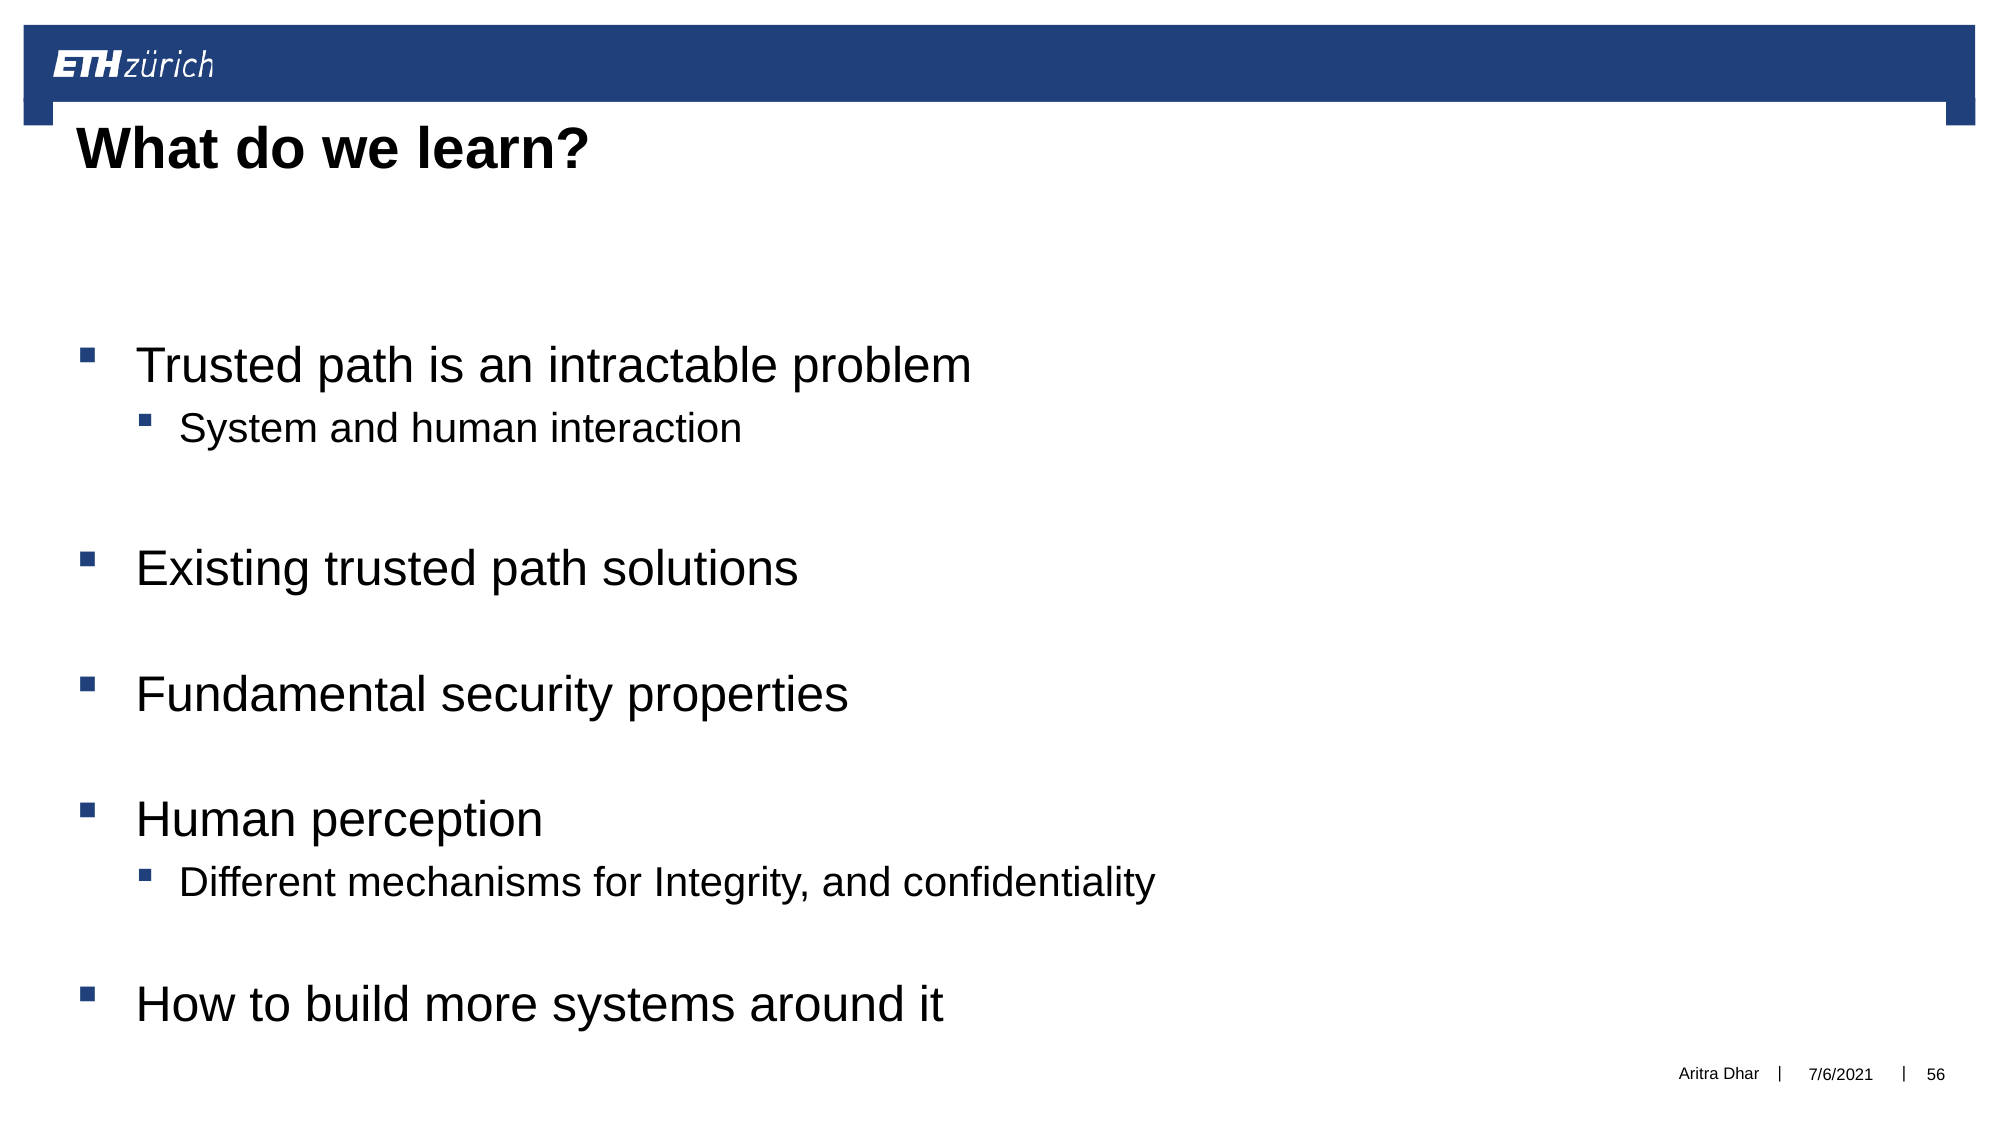

# What do we learn?
Trusted path is an intractable problem
System and human interaction

Existing trusted path solutions

Fundamental security properties

Human perception
Different mechanisms for Integrity, and confidentiality

How to build more systems around it
Aritra Dhar
7/6/2021
56